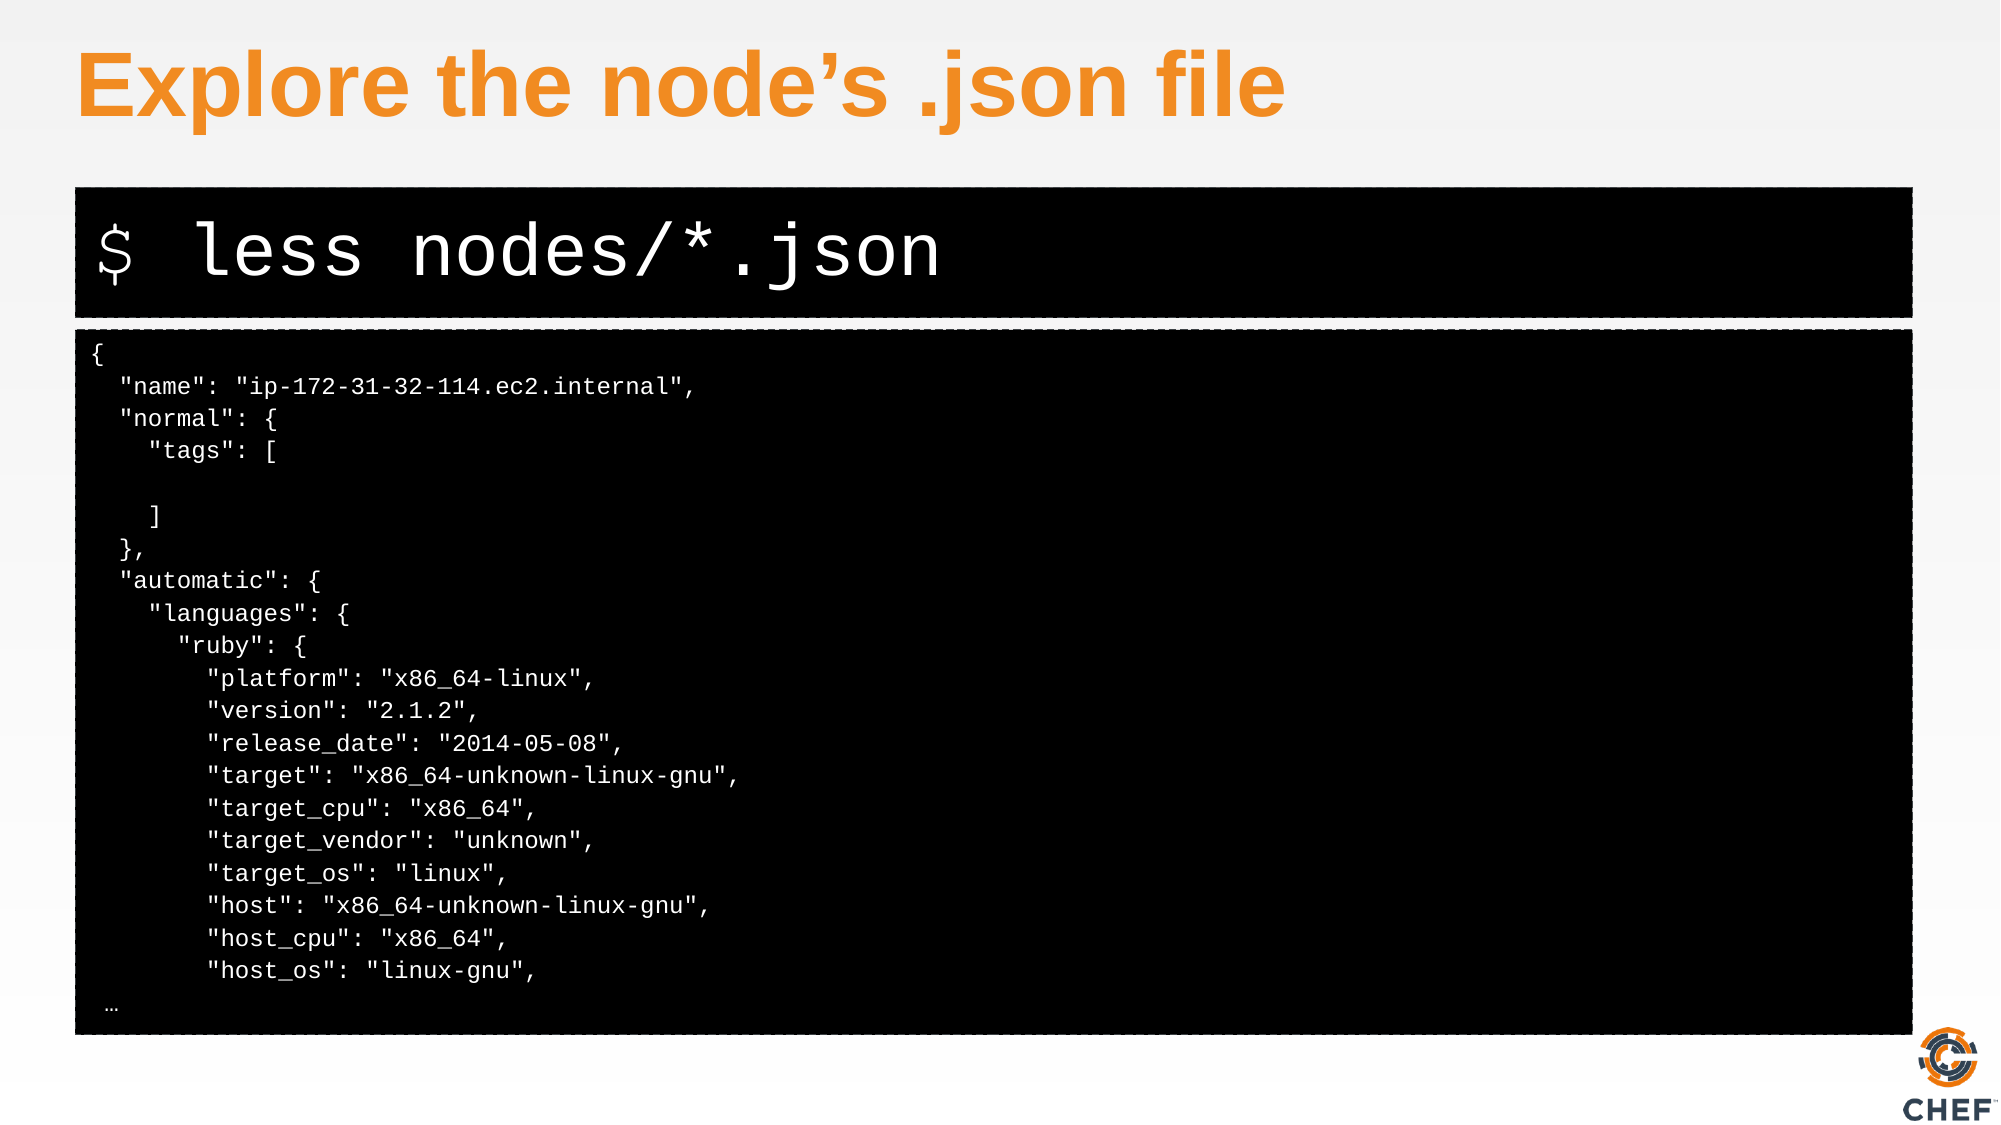

# Explore the node’s .json file
less nodes/*.json
{
  "name": "ip-172-31-32-114.ec2.internal",
  "normal": {
    "tags": [

    ]
  },
  "automatic": {
    "languages": {
      "ruby": {
        "platform": "x86_64-linux",
        "version": "2.1.2",
        "release_date": "2014-05-08",
        "target": "x86_64-unknown-linux-gnu",
        "target_cpu": "x86_64",
        "target_vendor": "unknown",
        "target_os": "linux",
        "host": "x86_64-unknown-linux-gnu",
        "host_cpu": "x86_64",
        "host_os": "linux-gnu",
 …